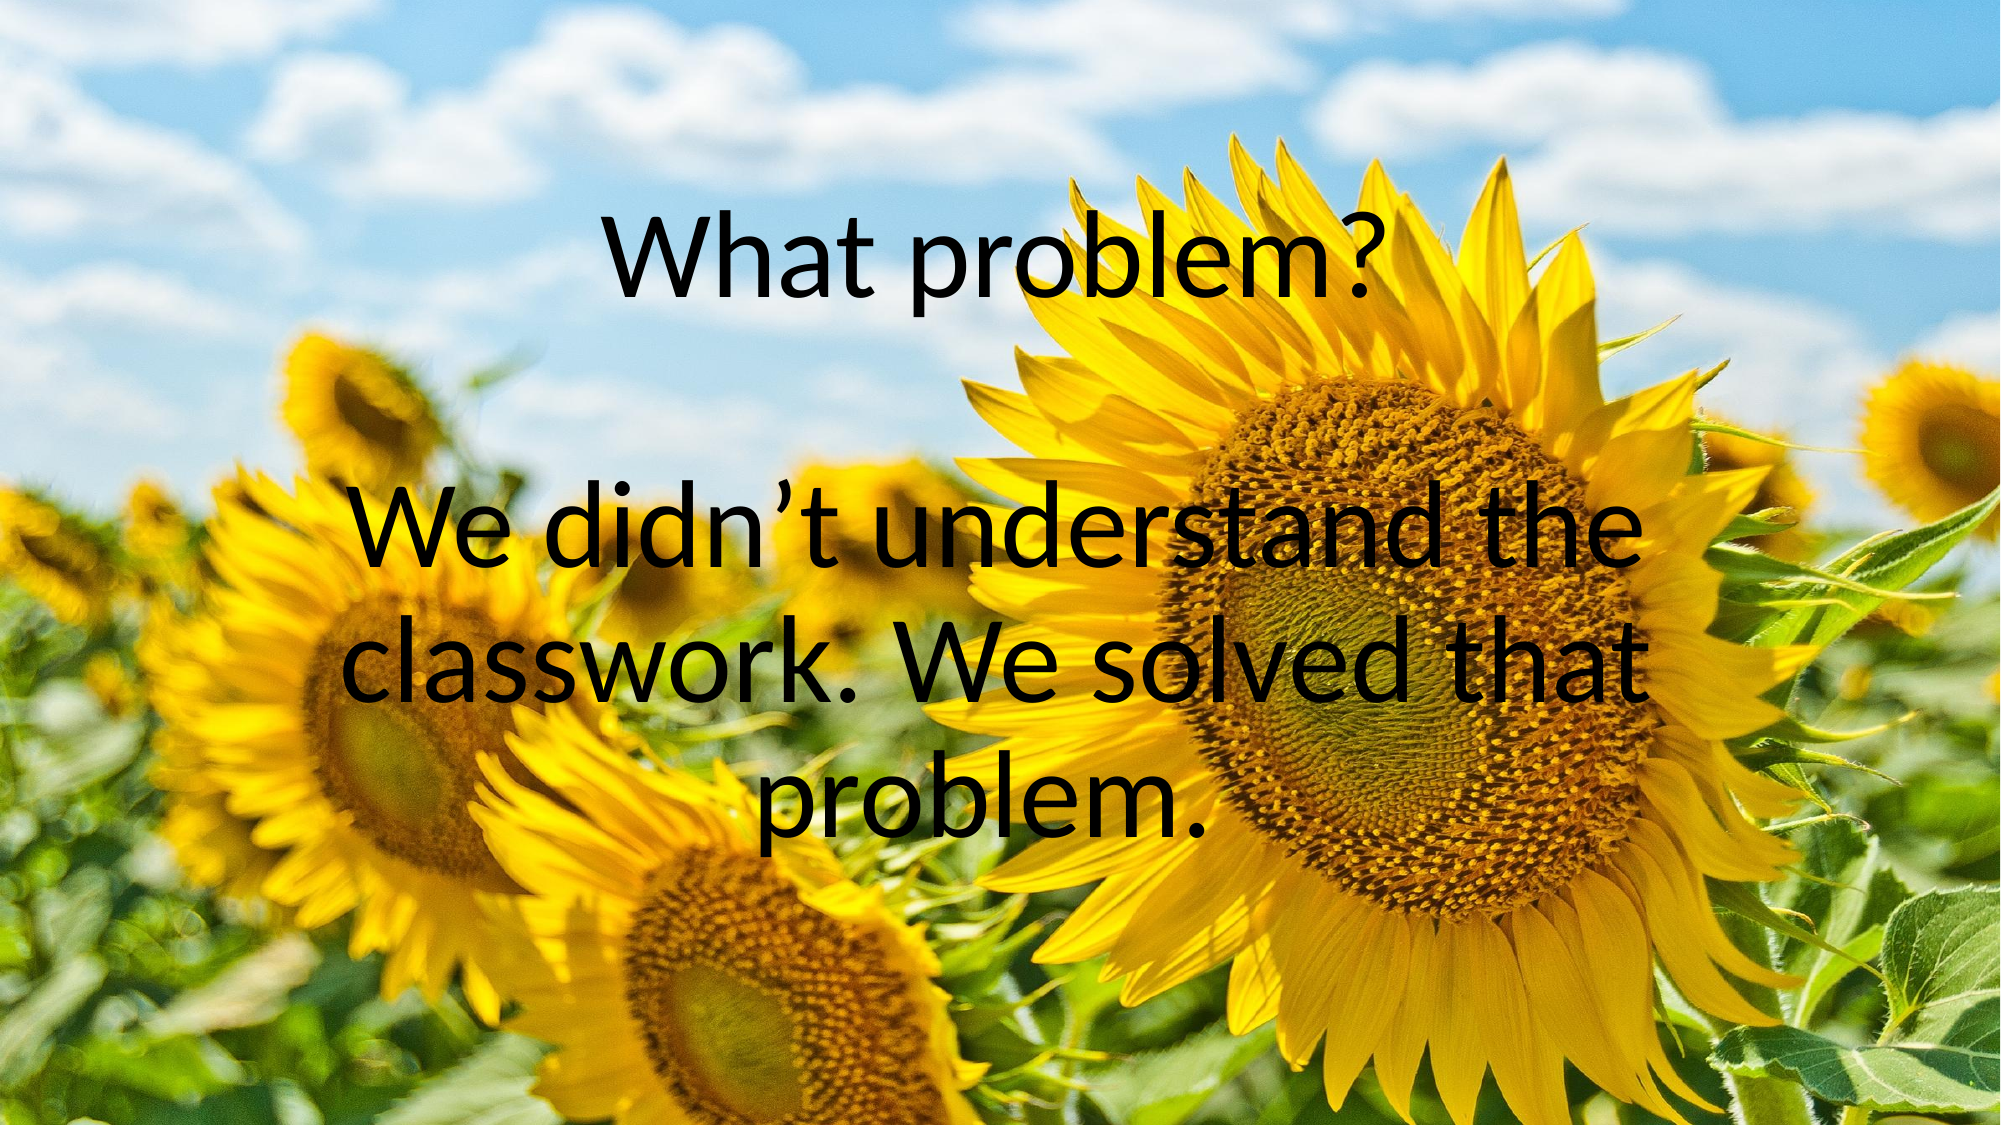

# What problem? We didn’t understand the classwork. We solved that problem.